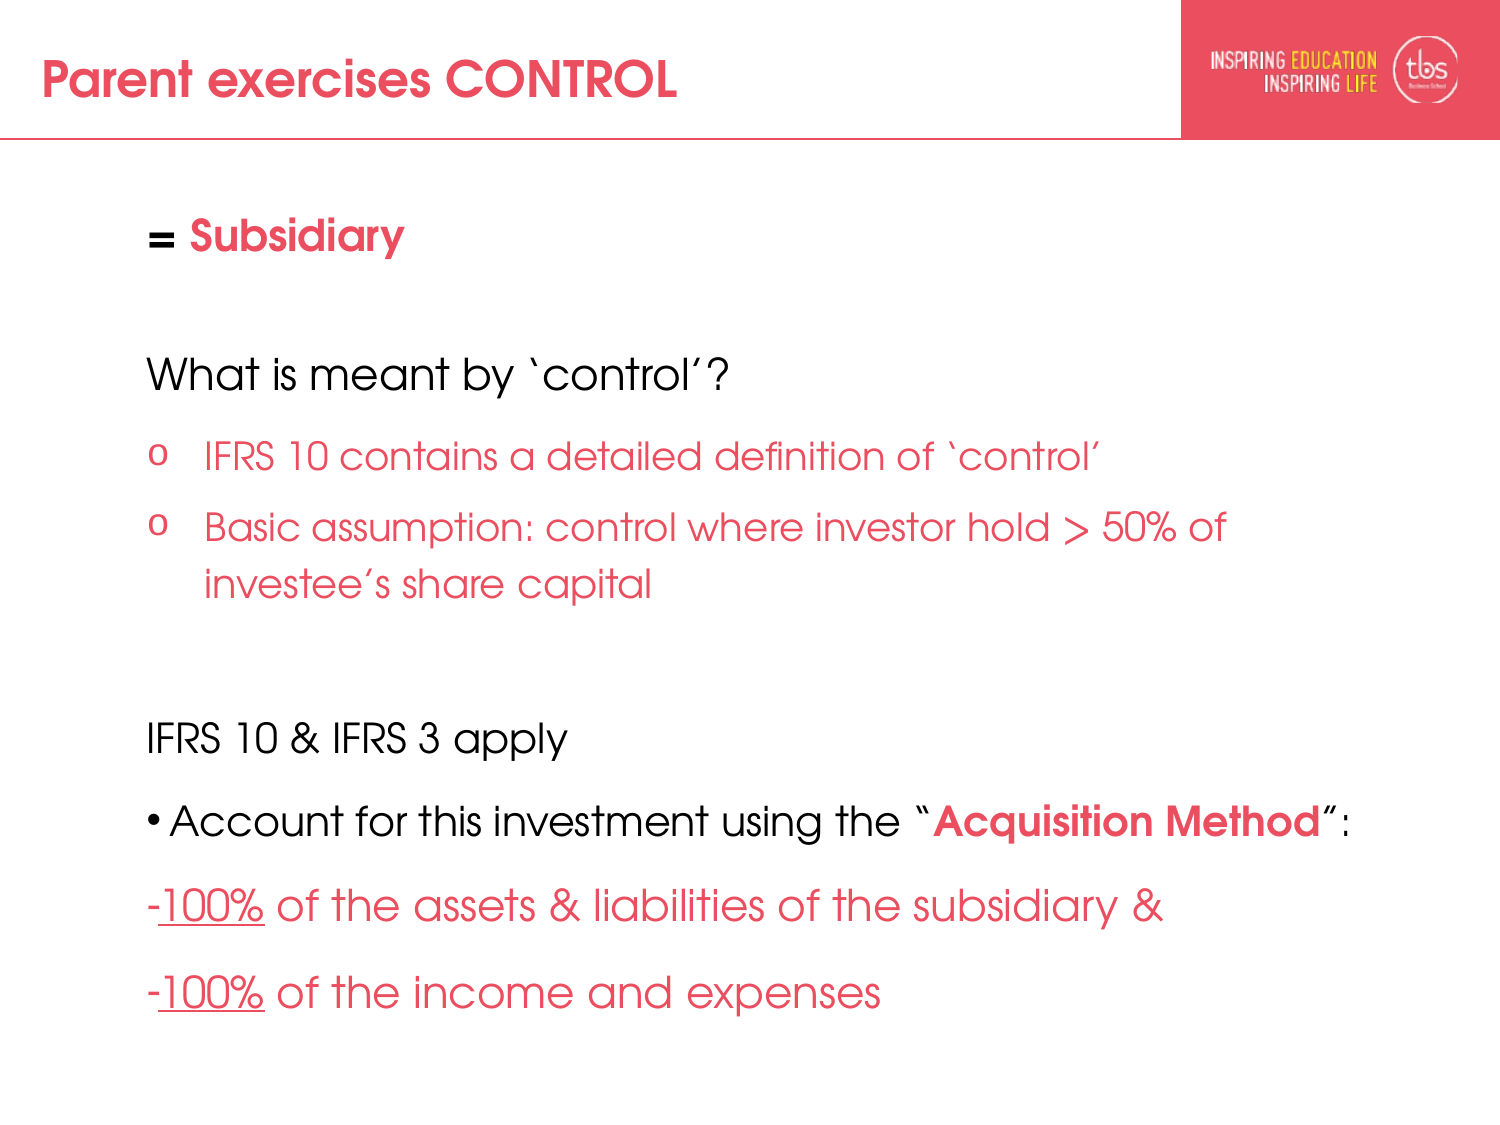

# Parent exercises CONTROL
= Subsidiary
What is meant by ‘control’?
IFRS 10 contains a detailed definition of ‘control’
Basic assumption: control where investor hold > 50% of investee’s share capital

IFRS 10 & IFRS 3 apply
 Account for this investment using the “Acquisition Method”:
100% of the assets & liabilities of the subsidiary &
100% of the income and expenses